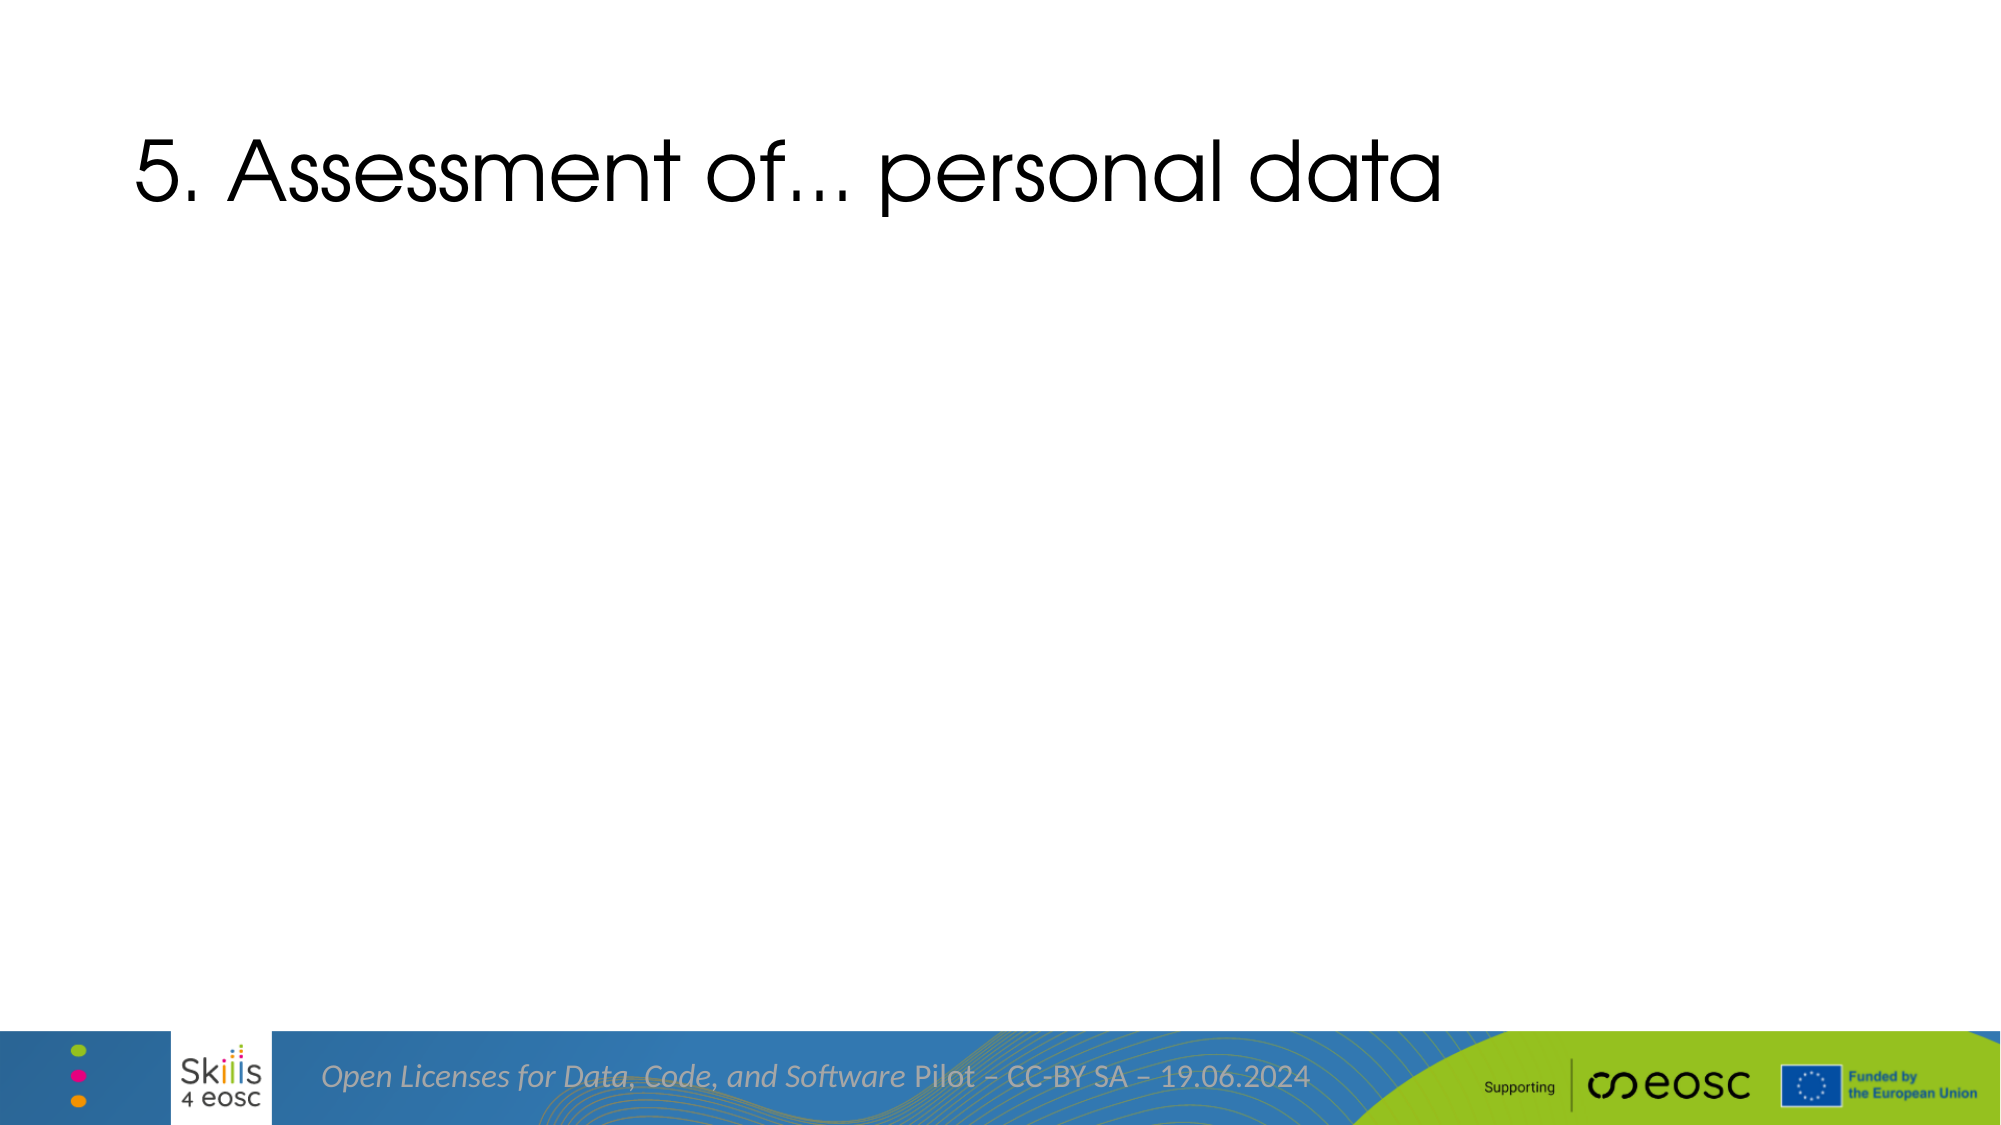

# 5. Assessment of... personal data

Open Licenses for Data, Code, and Software Pilot – CC-BY SA – 19.06.2024